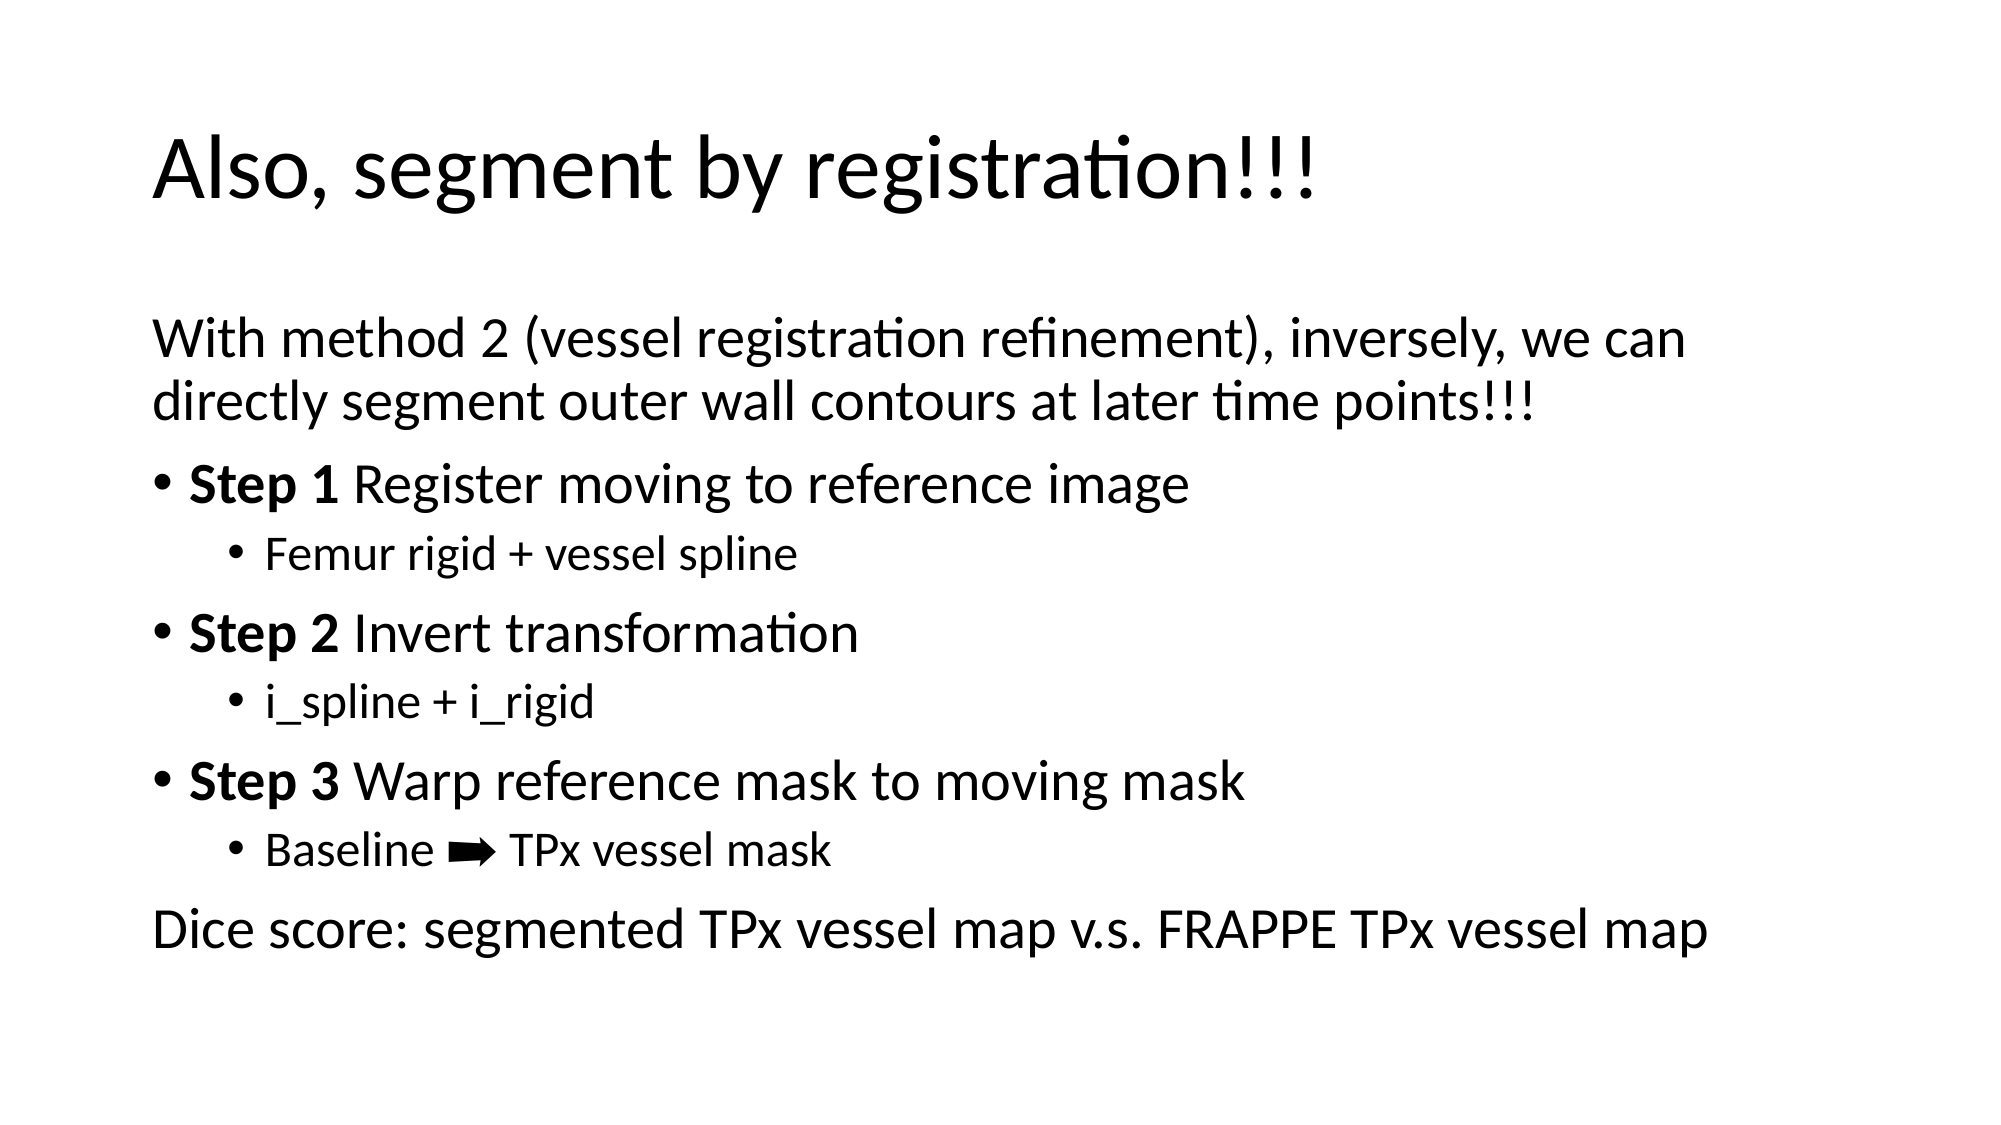

# Also, segment by registration!!!
With method 2 (vessel registration refinement), inversely, we can directly segment outer wall contours at later time points!!!
Step 1 Register moving to reference image
Femur rigid + vessel spline
Step 2 Invert transformation
i_spline + i_rigid
Step 3 Warp reference mask to moving mask
Baseline ➡️ TPx vessel mask
Dice score: segmented TPx vessel map v.s. FRAPPE TPx vessel map